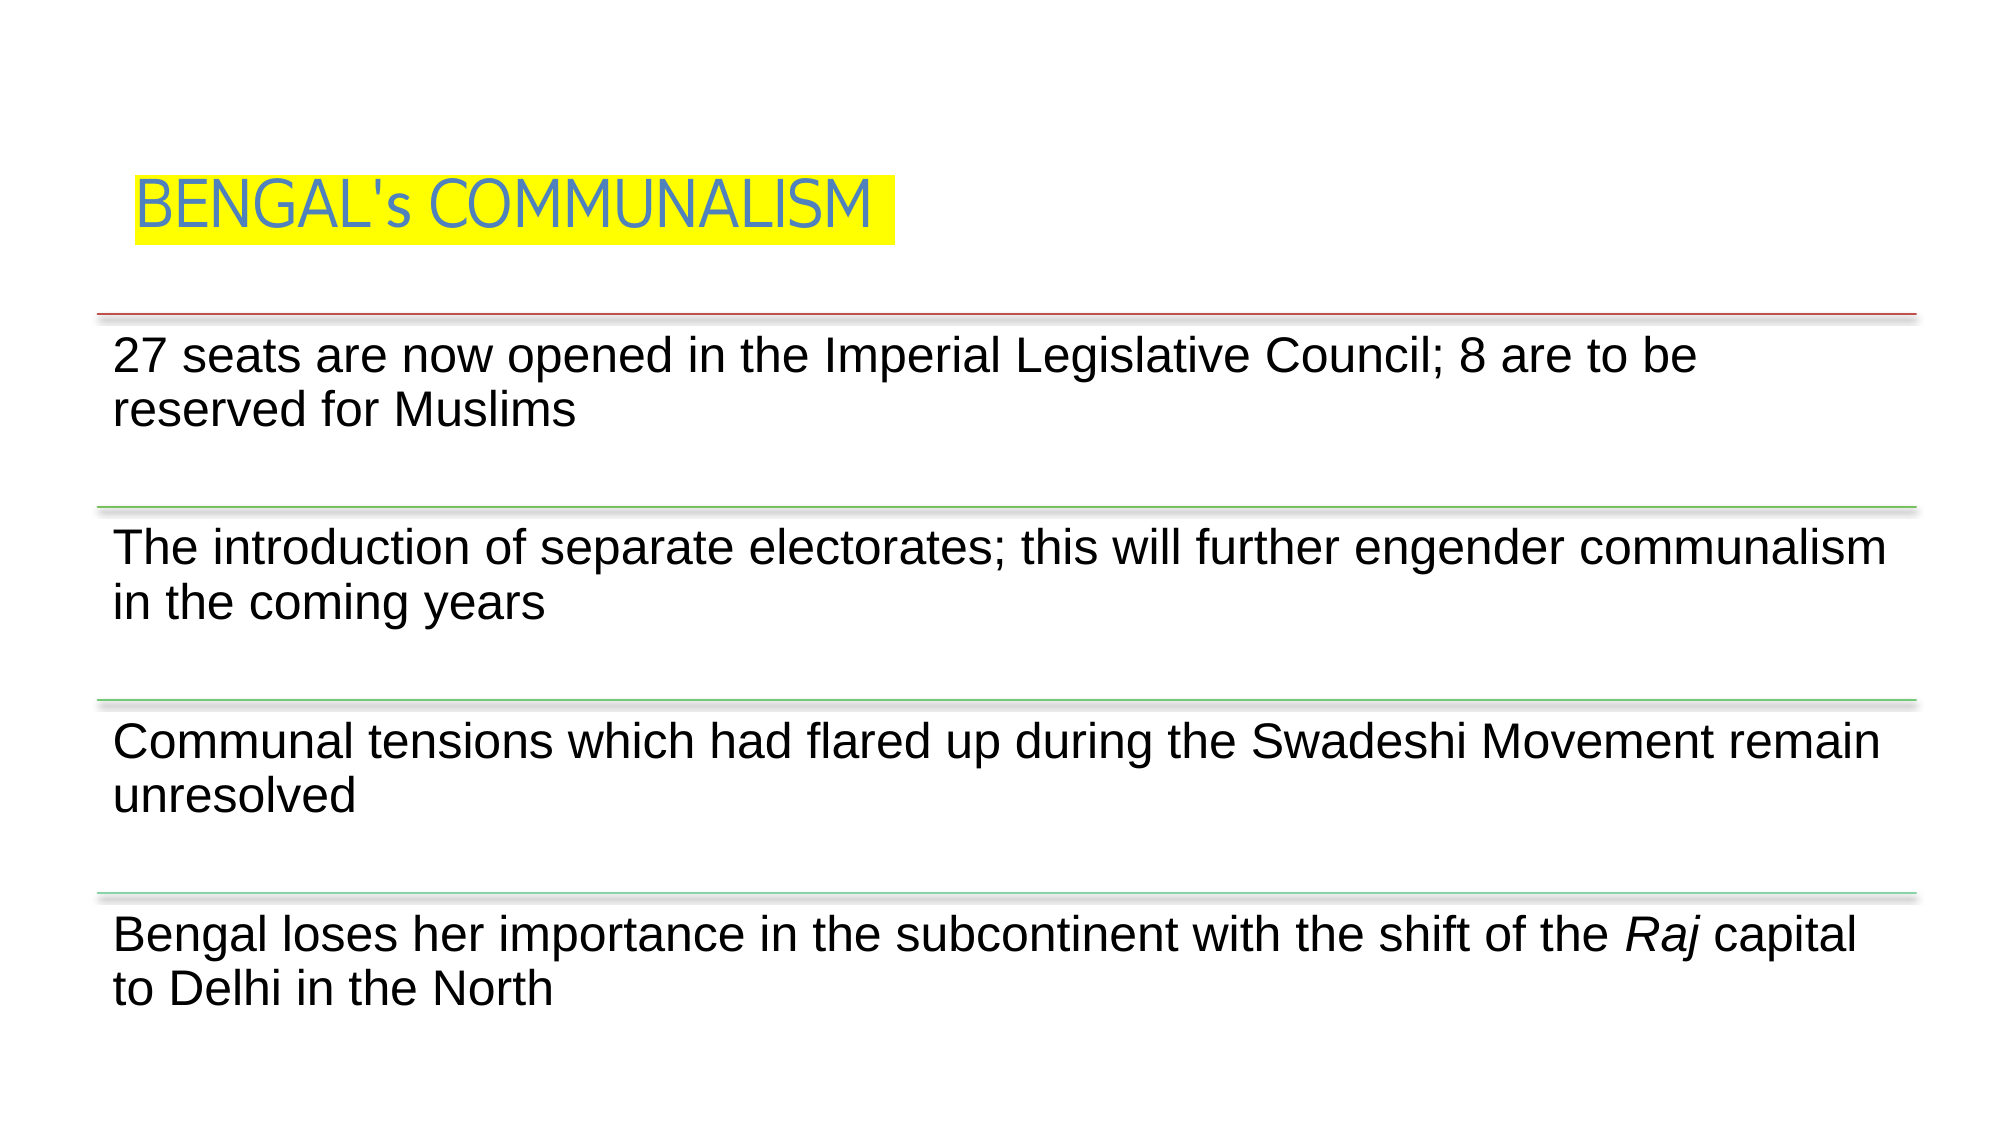

# BENGAL's COMMUNALISM

27 seats are now opened in the Imperial Legislative Council; 8 are to be reserved for Muslims

The introduction of separate electorates; this will further engender communalism in the coming years

Communal tensions which had flared up during the Swadeshi Movement remain unresolved

Bengal loses her importance in the subcontinent with the shift of the Raj capital to Delhi in the North